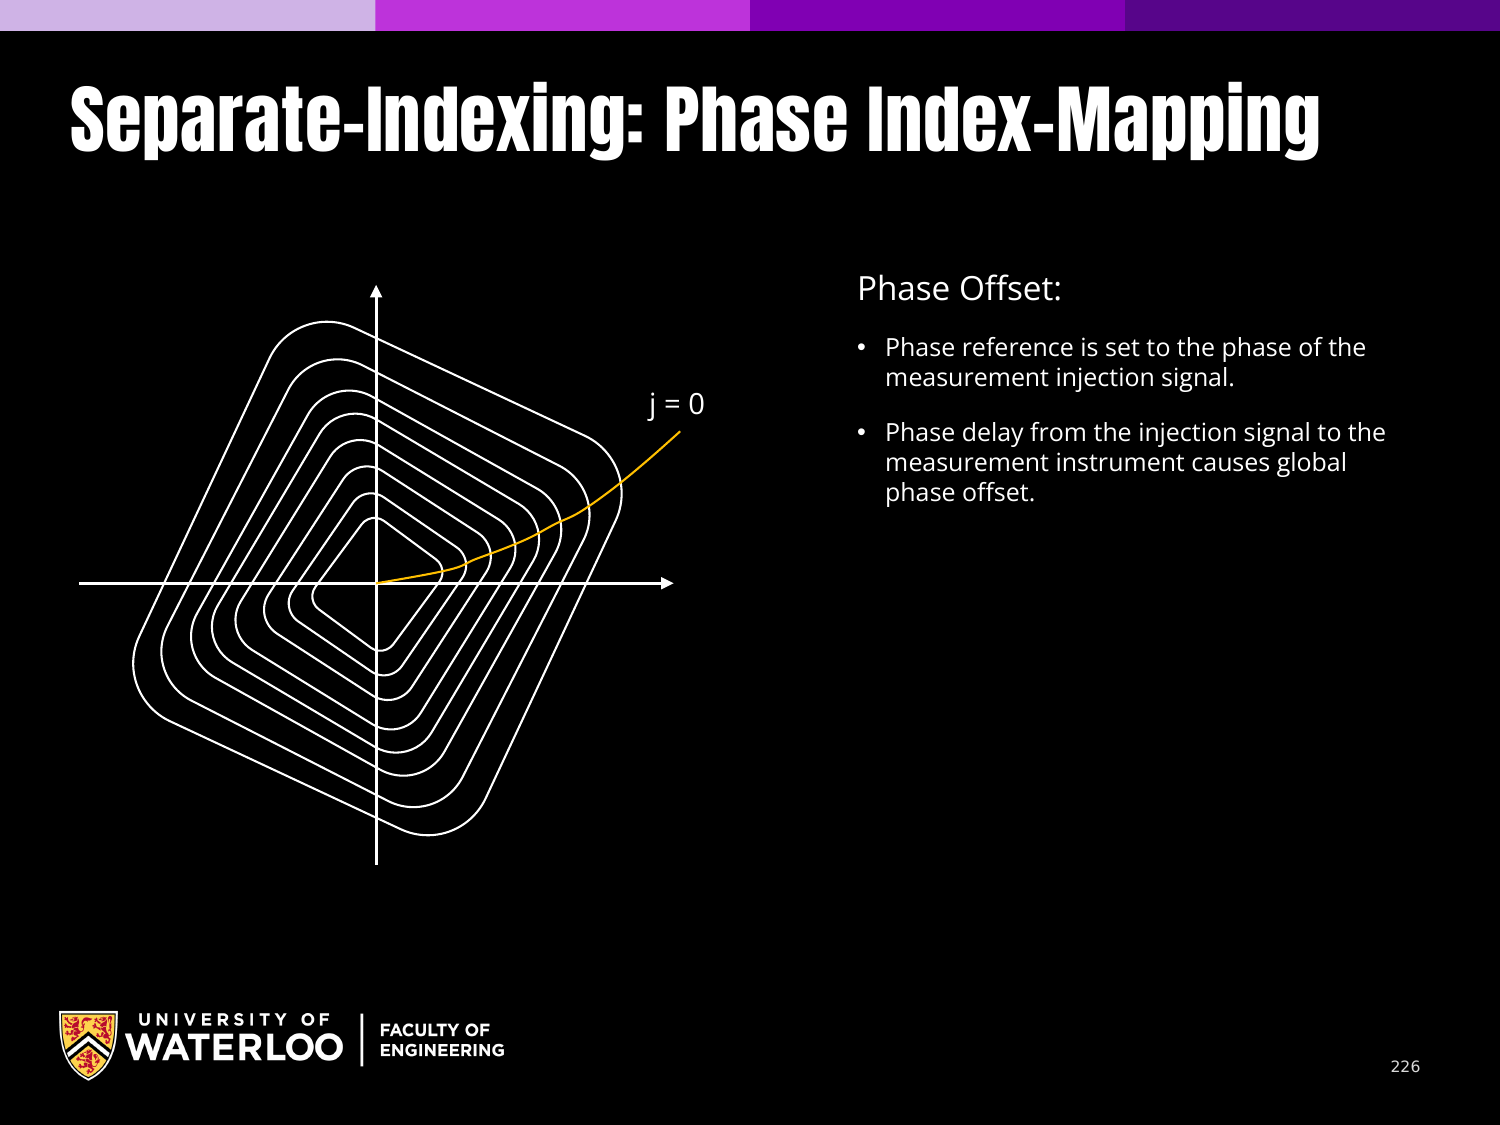

Separate-Indexing: Phase Index-Mapping
Phase Offset:
Phase reference is set to the phase of the measurement injection signal.
Phase delay from the injection signal to the measurement instrument causes global phase offset.

j = 0

226